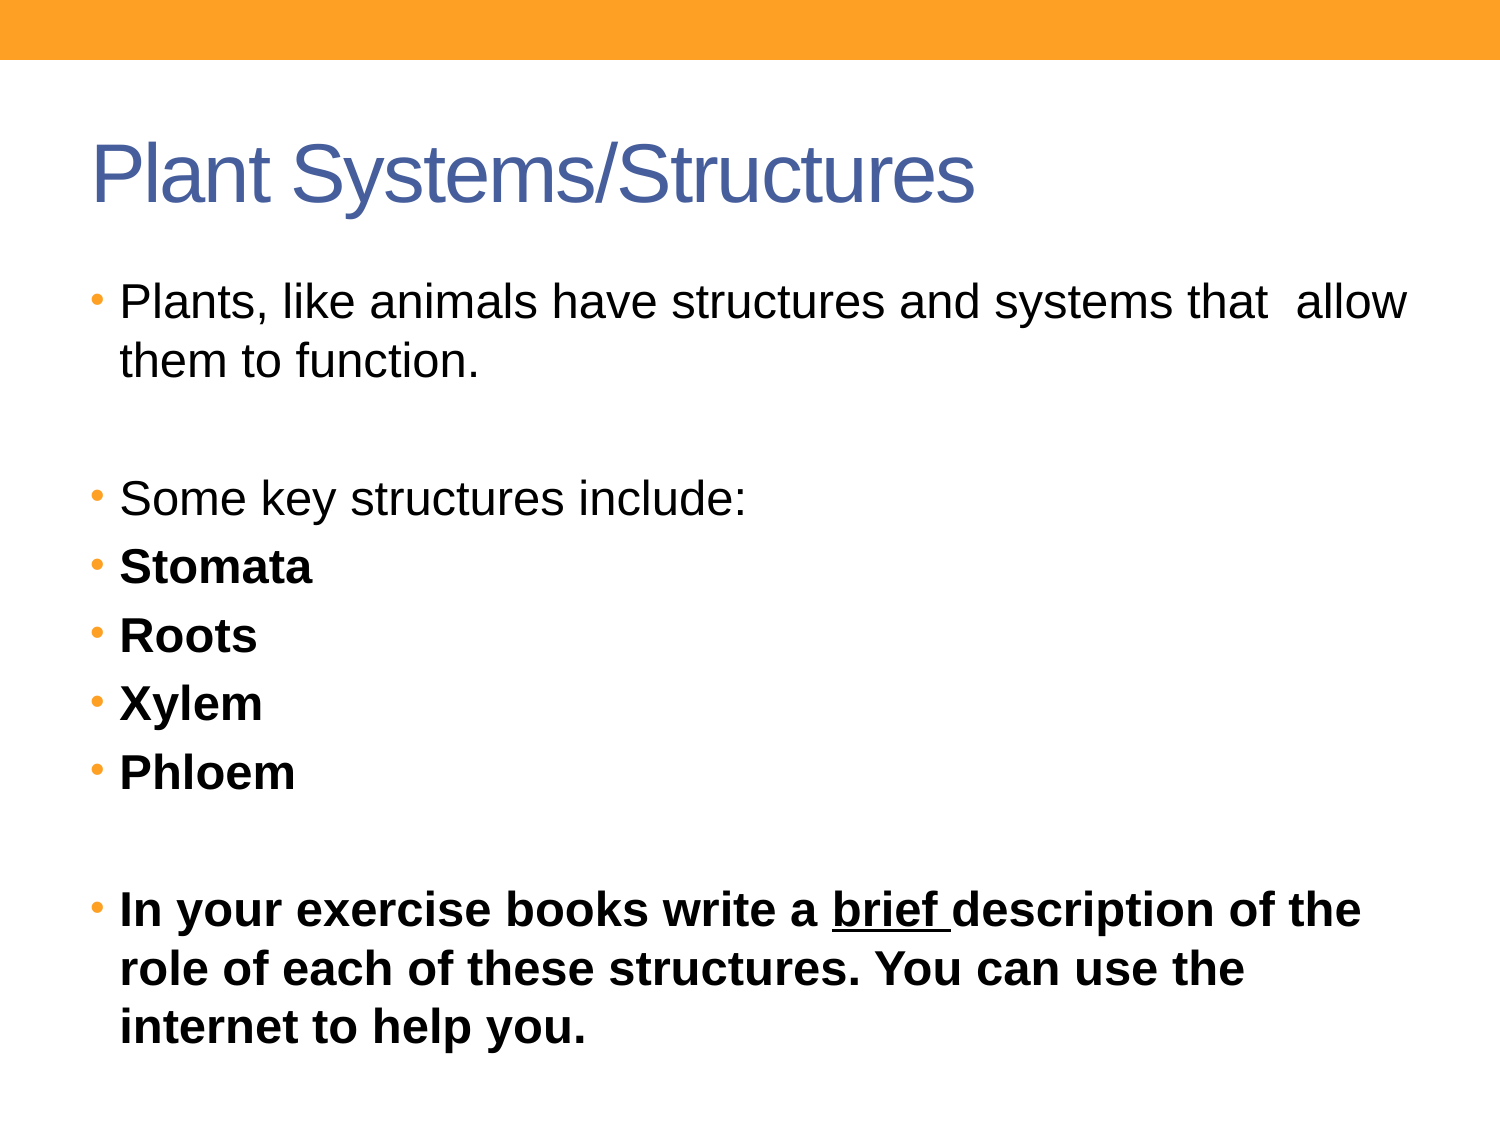

# Plant Systems/Structures
Plants, like animals have structures and systems that  allow them to function.

Some key structures include:
Stomata
Roots
Xylem
Phloem

In your exercise books write a brief description of the role of each of these structures. You can use the internet to help you.